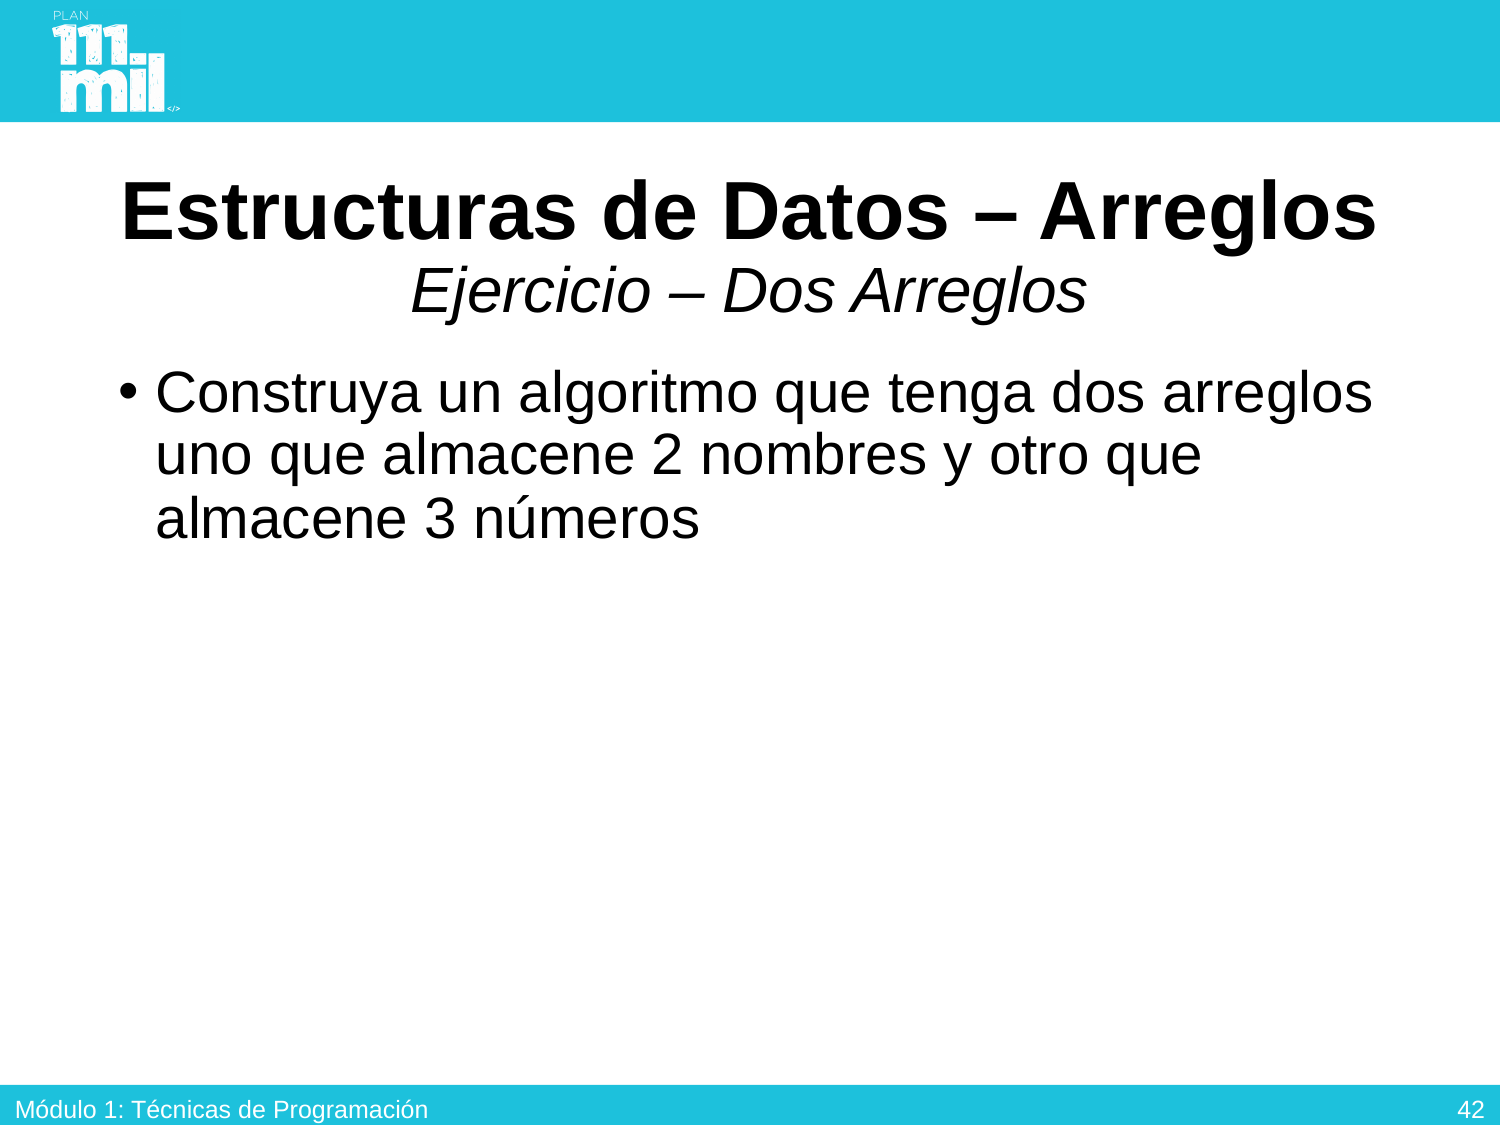

# Estructuras de Datos – Arreglos Ejercicio – Dos Arreglos
Construya un algoritmo que tenga dos arreglos uno que almacene 2 nombres y otro que almacene 3 números

42
Módulo 1: Técnicas de Programación